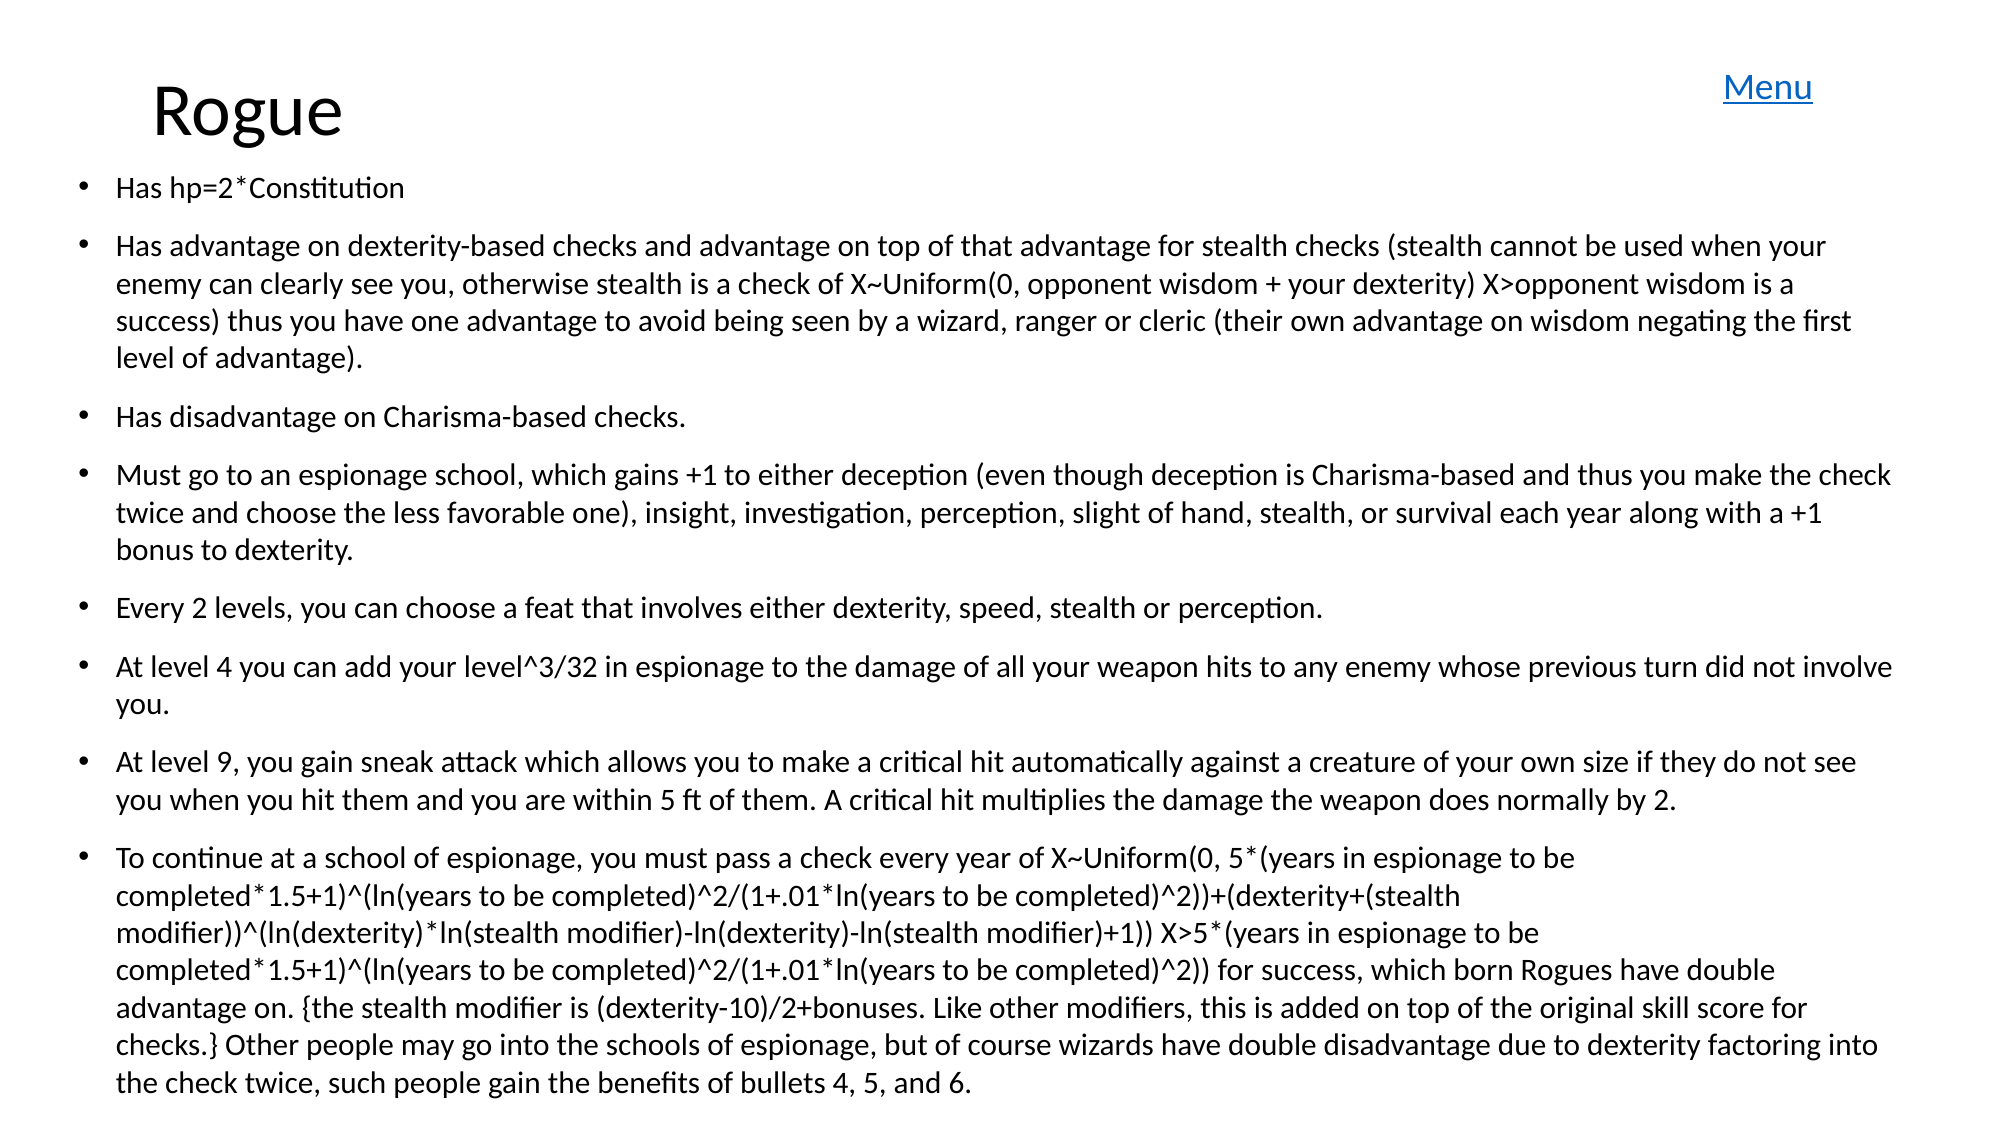

Menu
# Rogue
Has hp=2*Constitution
Has advantage on dexterity-based checks and advantage on top of that advantage for stealth checks (stealth cannot be used when your enemy can clearly see you, otherwise stealth is a check of X~Uniform(0, opponent wisdom + your dexterity) X>opponent wisdom is a success) thus you have one advantage to avoid being seen by a wizard, ranger or cleric (their own advantage on wisdom negating the first level of advantage).
Has disadvantage on Charisma-based checks.
Must go to an espionage school, which gains +1 to either deception (even though deception is Charisma-based and thus you make the check twice and choose the less favorable one), insight, investigation, perception, slight of hand, stealth, or survival each year along with a +1 bonus to dexterity.
Every 2 levels, you can choose a feat that involves either dexterity, speed, stealth or perception.
At level 4 you can add your level^3/32 in espionage to the damage of all your weapon hits to any enemy whose previous turn did not involve you.
At level 9, you gain sneak attack which allows you to make a critical hit automatically against a creature of your own size if they do not see you when you hit them and you are within 5 ft of them. A critical hit multiplies the damage the weapon does normally by 2.
To continue at a school of espionage, you must pass a check every year of X~Uniform(0, 5*(years in espionage to be completed*1.5+1)^(ln(years to be completed)^2/(1+.01*ln(years to be completed)^2))+(dexterity+(stealth modifier))^(ln(dexterity)*ln(stealth modifier)-ln(dexterity)-ln(stealth modifier)+1)) X>5*(years in espionage to be completed*1.5+1)^(ln(years to be completed)^2/(1+.01*ln(years to be completed)^2)) for success, which born Rogues have double advantage on. {the stealth modifier is (dexterity-10)/2+bonuses. Like other modifiers, this is added on top of the original skill score for checks.} Other people may go into the schools of espionage, but of course wizards have double disadvantage due to dexterity factoring into the check twice, such people gain the benefits of bullets 4, 5, and 6.